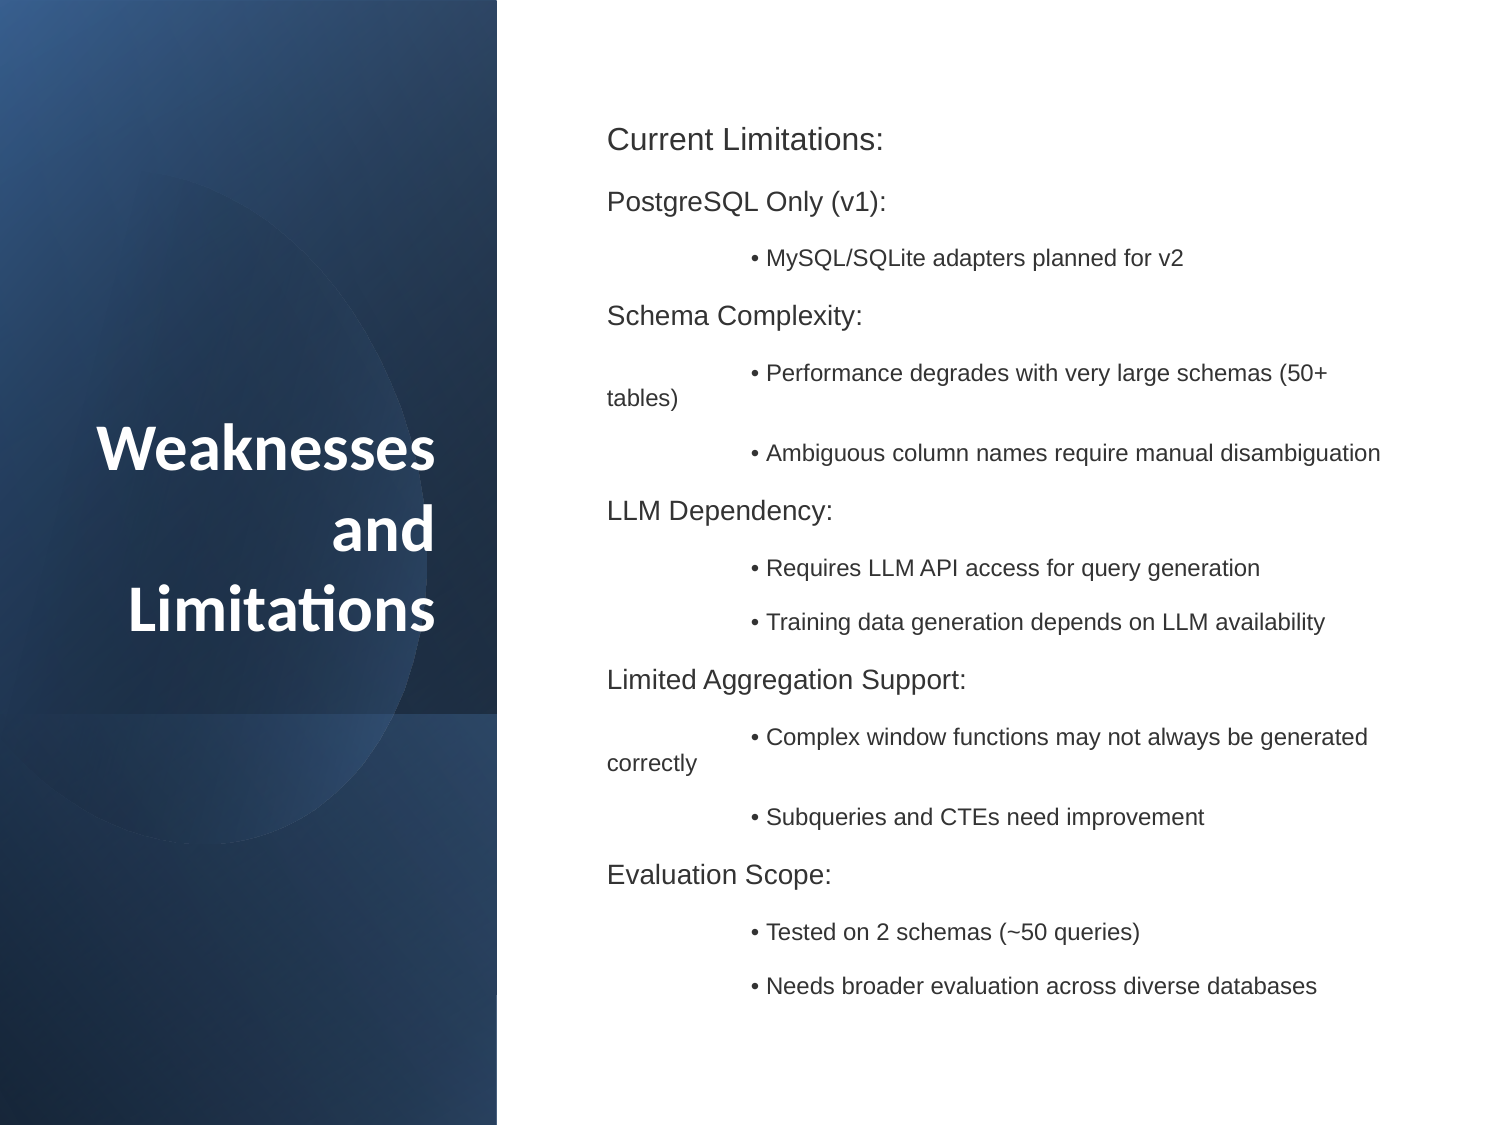

# Weaknesses and Limitations
Current Limitations:
PostgreSQL Only (v1):
	• MySQL/SQLite adapters planned for v2
Schema Complexity:
	• Performance degrades with very large schemas (50+ tables)
	• Ambiguous column names require manual disambiguation
LLM Dependency:
	• Requires LLM API access for query generation
	• Training data generation depends on LLM availability
Limited Aggregation Support:
	• Complex window functions may not always be generated correctly
	• Subqueries and CTEs need improvement
Evaluation Scope:
	• Tested on 2 schemas (~50 queries)
	• Needs broader evaluation across diverse databases